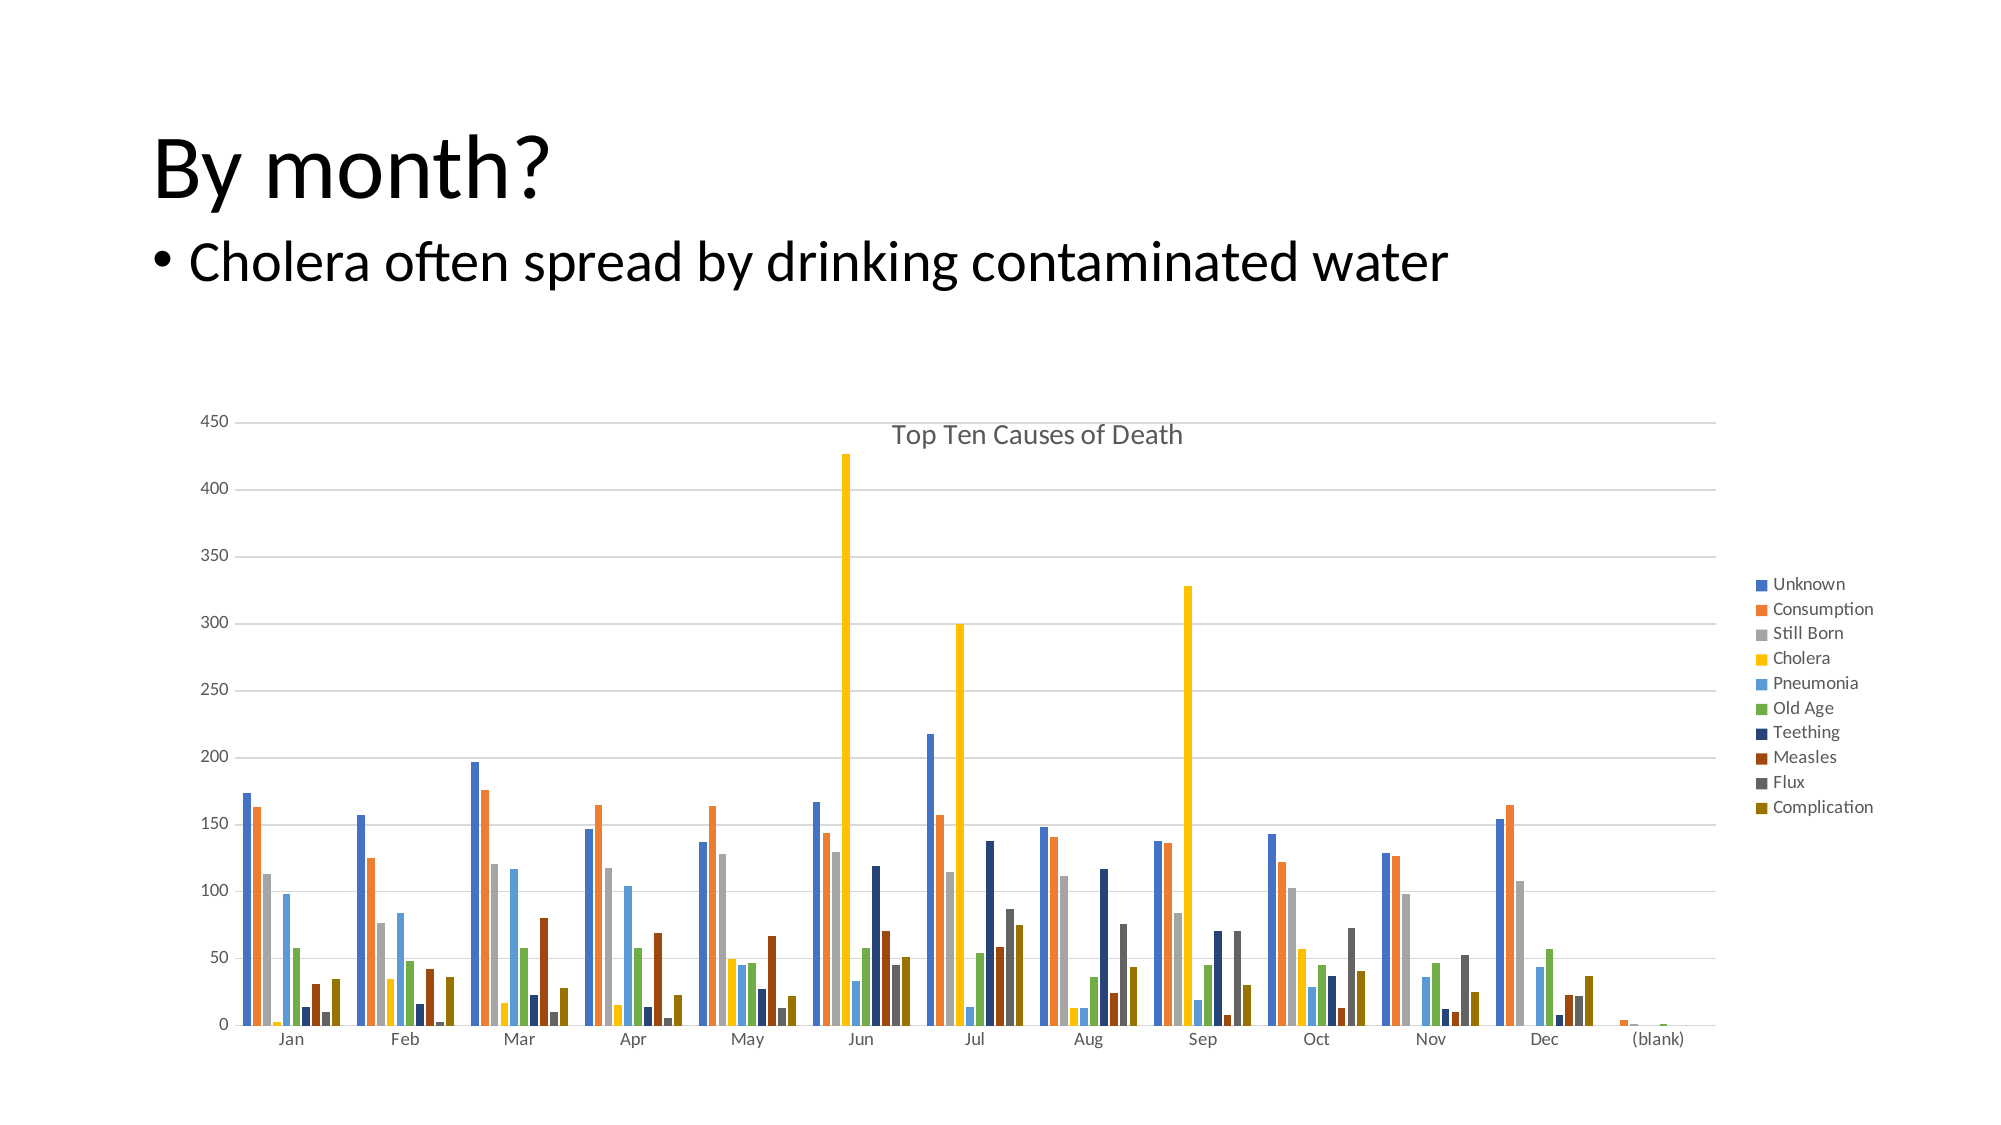

# By month?
Cholera often spread by drinking contaminated water

### Chart: Top Ten Causes of Death

| Category | Unknown | Consumption | Still Born | Cholera | Pneumonia | Old Age | Teething | Measles | Flux | Complication |
|---|---|---|---|---|---|---|---|---|---|---|
| Jan | 174.0 | 163.0 | 113.0 | 3.0 | 98.0 | 58.0 | 14.0 | 31.0 | 10.0 | 35.0 |
| Feb | 157.0 | 125.0 | 77.0 | 35.0 | 84.0 | 48.0 | 16.0 | 42.0 | 3.0 | 36.0 |
| Mar | 197.0 | 176.0 | 121.0 | 17.0 | 117.0 | 58.0 | 23.0 | 80.0 | 10.0 | 28.0 |
| Apr | 147.0 | 165.0 | 118.0 | 15.0 | 104.0 | 58.0 | 14.0 | 69.0 | 6.0 | 23.0 |
| May | 137.0 | 164.0 | 128.0 | 50.0 | 45.0 | 47.0 | 27.0 | 67.0 | 13.0 | 22.0 |
| Jun | 167.0 | 144.0 | 130.0 | 427.0 | 33.0 | 58.0 | 119.0 | 71.0 | 45.0 | 51.0 |
| Jul | 218.0 | 157.0 | 115.0 | 300.0 | 14.0 | 54.0 | 138.0 | 59.0 | 87.0 | 75.0 |
| Aug | 148.0 | 141.0 | 112.0 | 13.0 | 13.0 | 36.0 | 117.0 | 24.0 | 76.0 | 44.0 |
| Sep | 138.0 | 136.0 | 84.0 | 328.0 | 19.0 | 45.0 | 71.0 | 8.0 | 71.0 | 30.0 |
| Oct | 143.0 | 122.0 | 103.0 | 57.0 | 29.0 | 45.0 | 37.0 | 13.0 | 73.0 | 41.0 |
| Nov | 129.0 | 127.0 | 98.0 | None | 36.0 | 47.0 | 12.0 | 10.0 | 53.0 | 25.0 |
| Dec | 154.0 | 165.0 | 108.0 | None | 44.0 | 57.0 | 8.0 | 23.0 | 22.0 | 37.0 |
| (blank) | None | 4.0 | 1.0 | None | None | 1.0 | None | None | None | None |